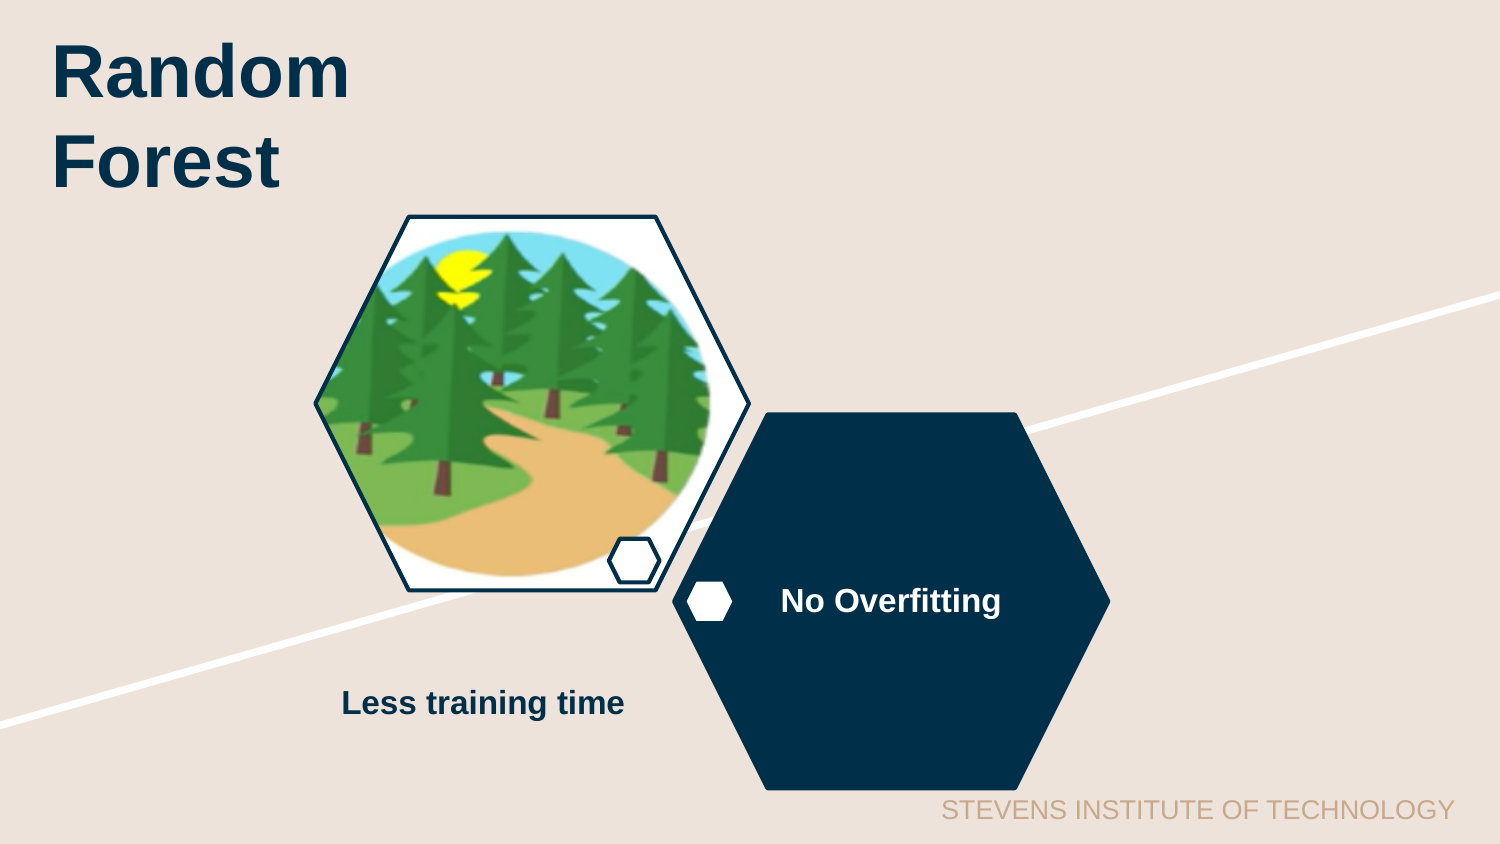

# Random Forest

No Overfitting

Less training time
STEVENS INSTITUTE OF TECHNOLOGY